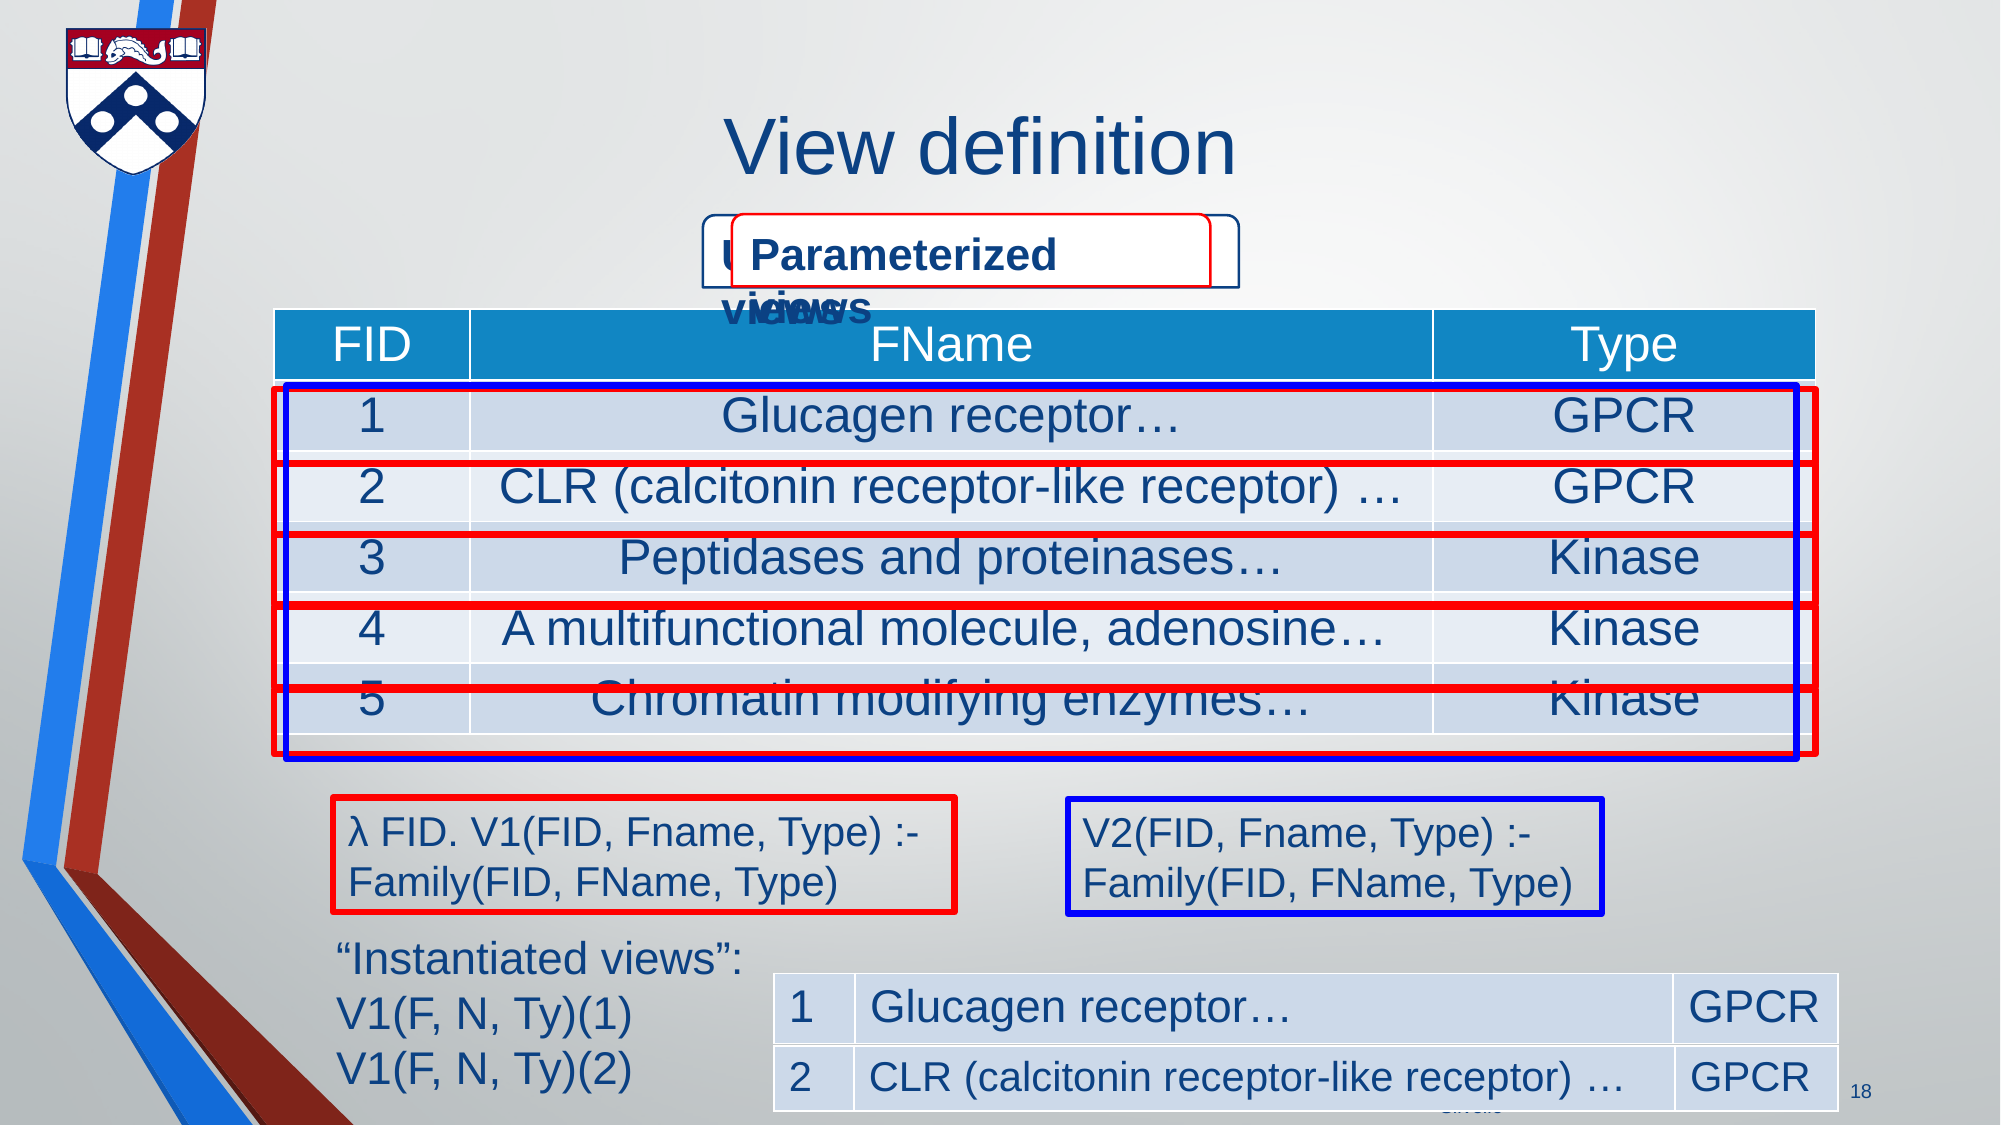

# View definition
Parameterized views
Unparameterized views
| FID | FName | Type |
| --- | --- | --- |
| 1 | Glucagen receptor… | GPCR |
| 2 | CLR (calcitonin receptor-like receptor) … | GPCR |
| 3 | Peptidases and proteinases… | Kinase |
| 4 | A multifunctional molecule, adenosine… | Kinase |
| 5 | Chromatin modifying enzymes… | Kinase |
Parameterized views define a family of views, one for each value of the parameter.

λ FID. V1(FID, Fname, Type) :- Family(FID, FName, Type)
V2(FID, Fname, Type) :- Family(FID, FName, Type)
“Instantiated views”:
V1(F, N, Ty)(1)
V1(F, N, Ty)(2)
| 1 | Glucagen receptor… | GPCR |
| --- | --- | --- |
| 2 | CLR (calcitonin receptor-like receptor) … | GPCR |
| --- | --- | --- |
18